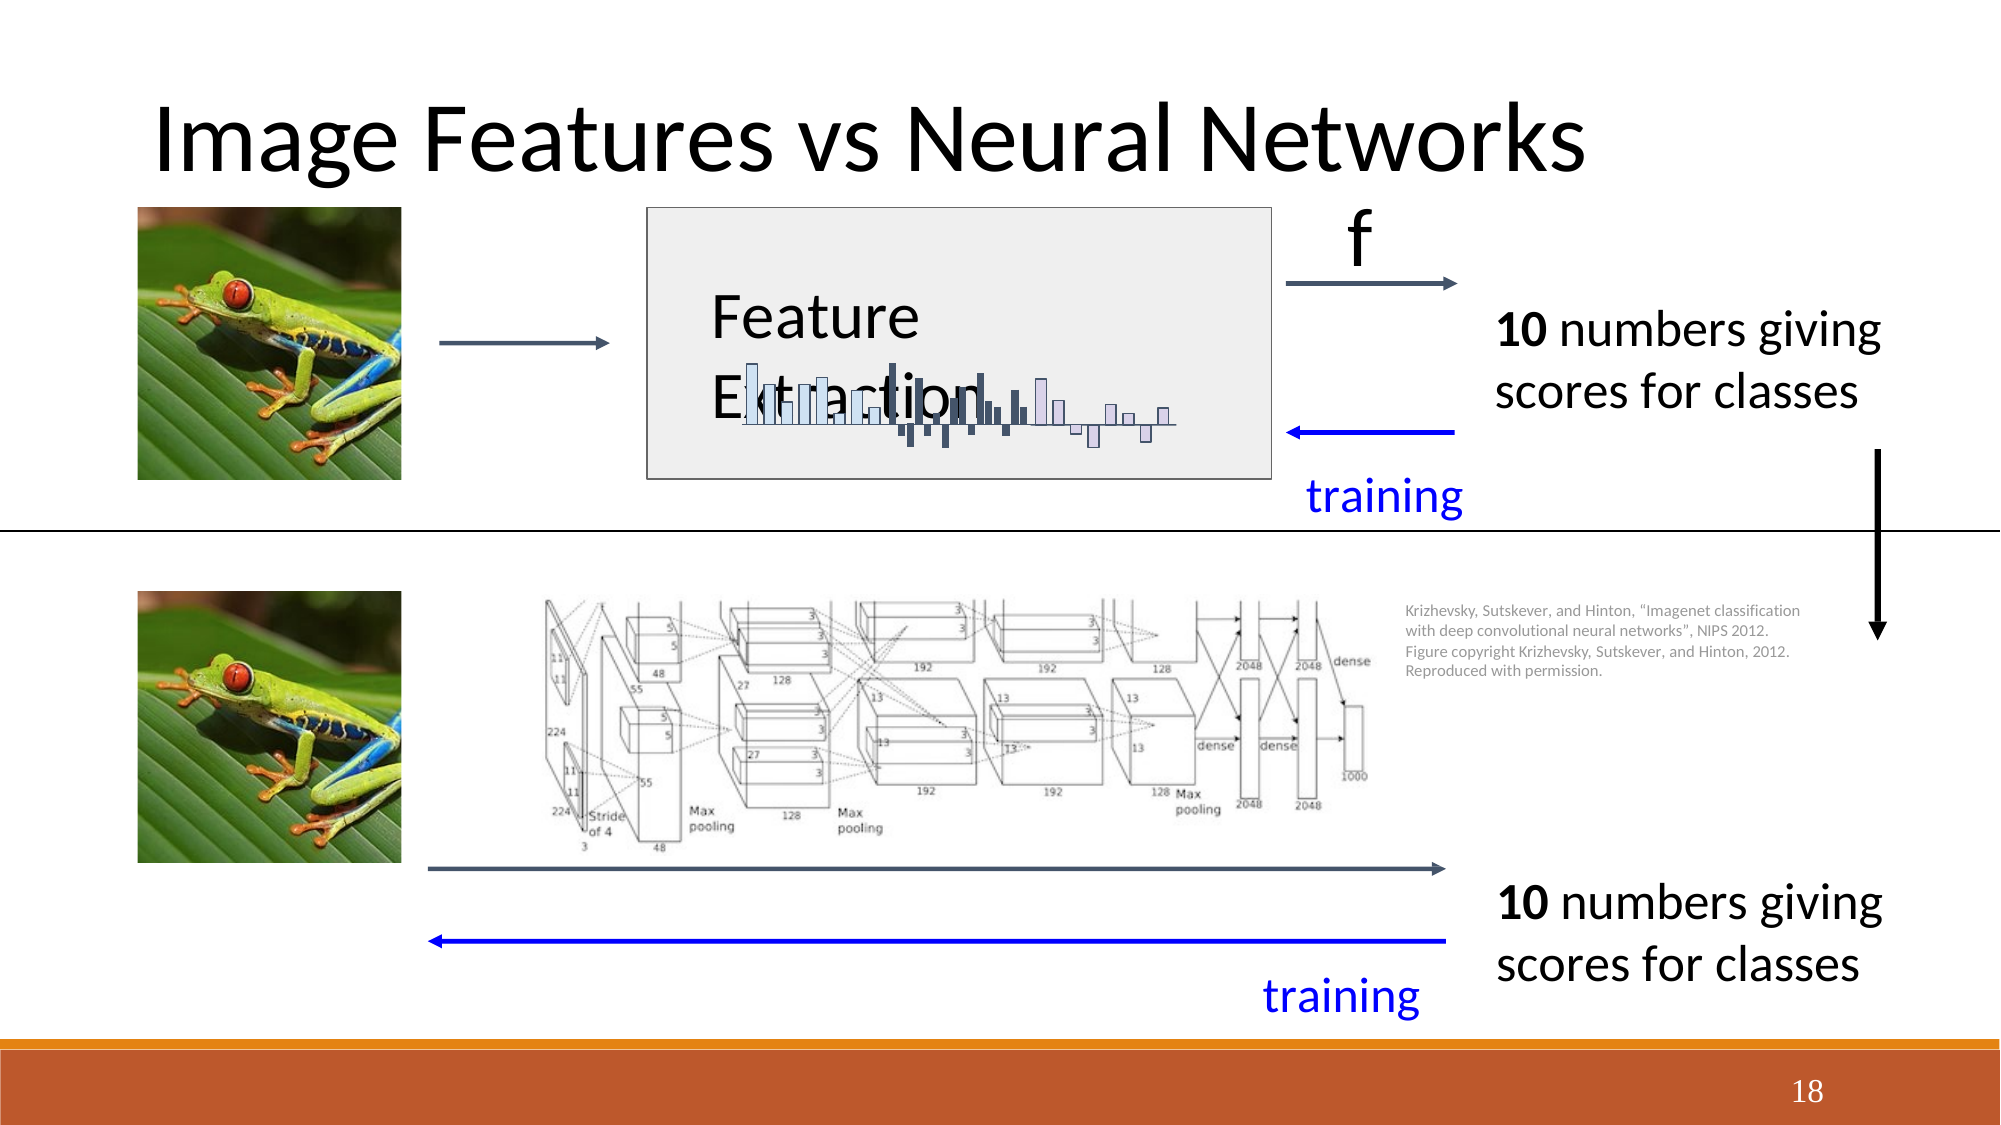

Image Features vs Neural Networks
f

Feature Extraction

10 numbers giving scores for classes

training

Krizhevsky, Sutskever, and Hinton, “Imagenet classification with deep convolutional neural networks”, NIPS 2012.
Figure copyright Krizhevsky, Sutskever, and Hinton, 2012. Reproduced with permission.

10 numbers giving scores for classes

training
18